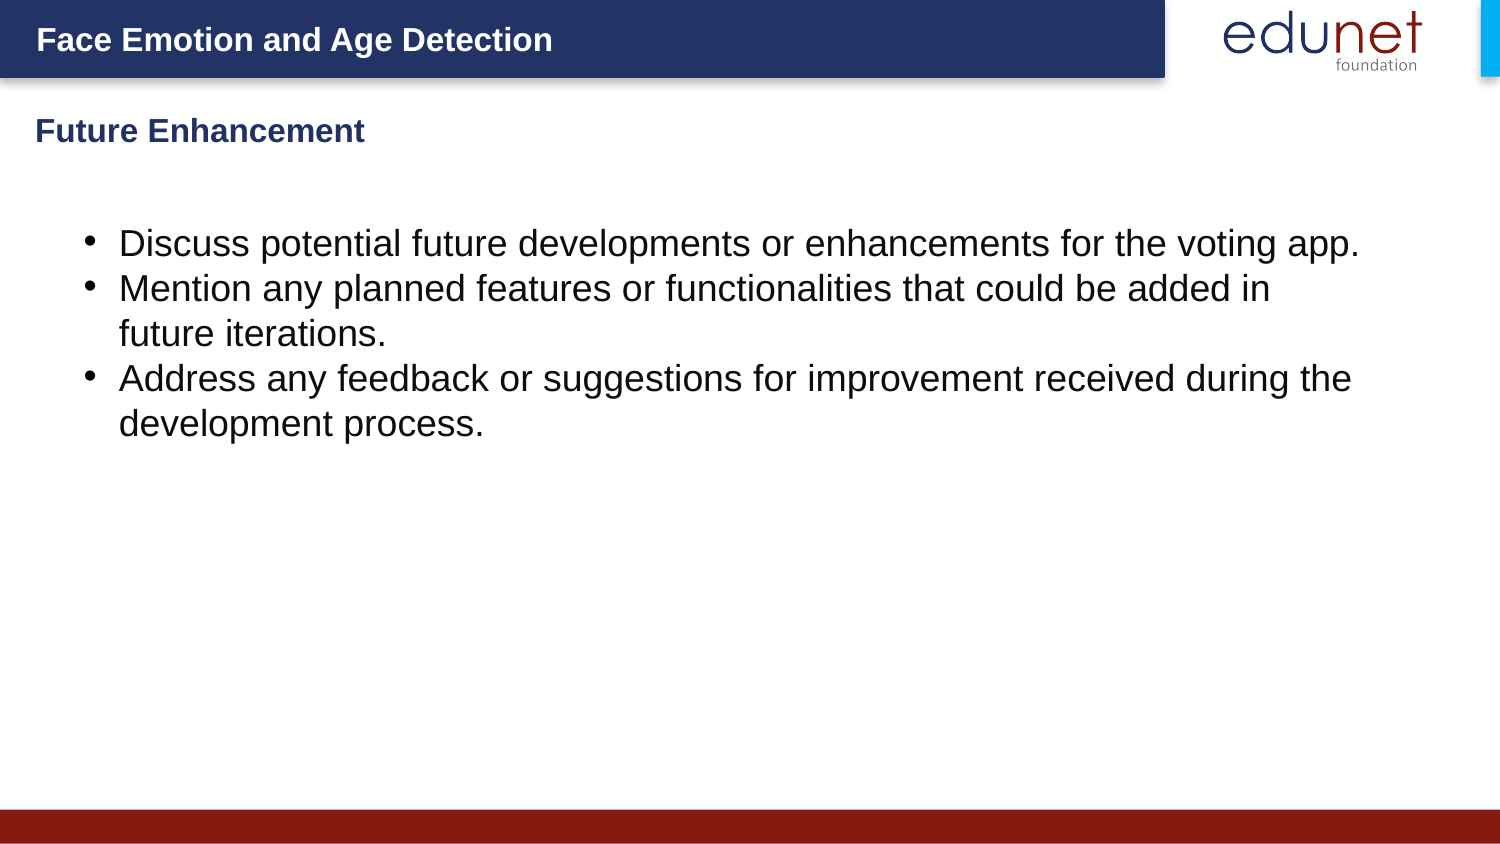

Future Enhancement
Discuss potential future developments or enhancements for the voting app.
Mention any planned features or functionalities that could be added in future iterations.
Address any feedback or suggestions for improvement received during the development process.